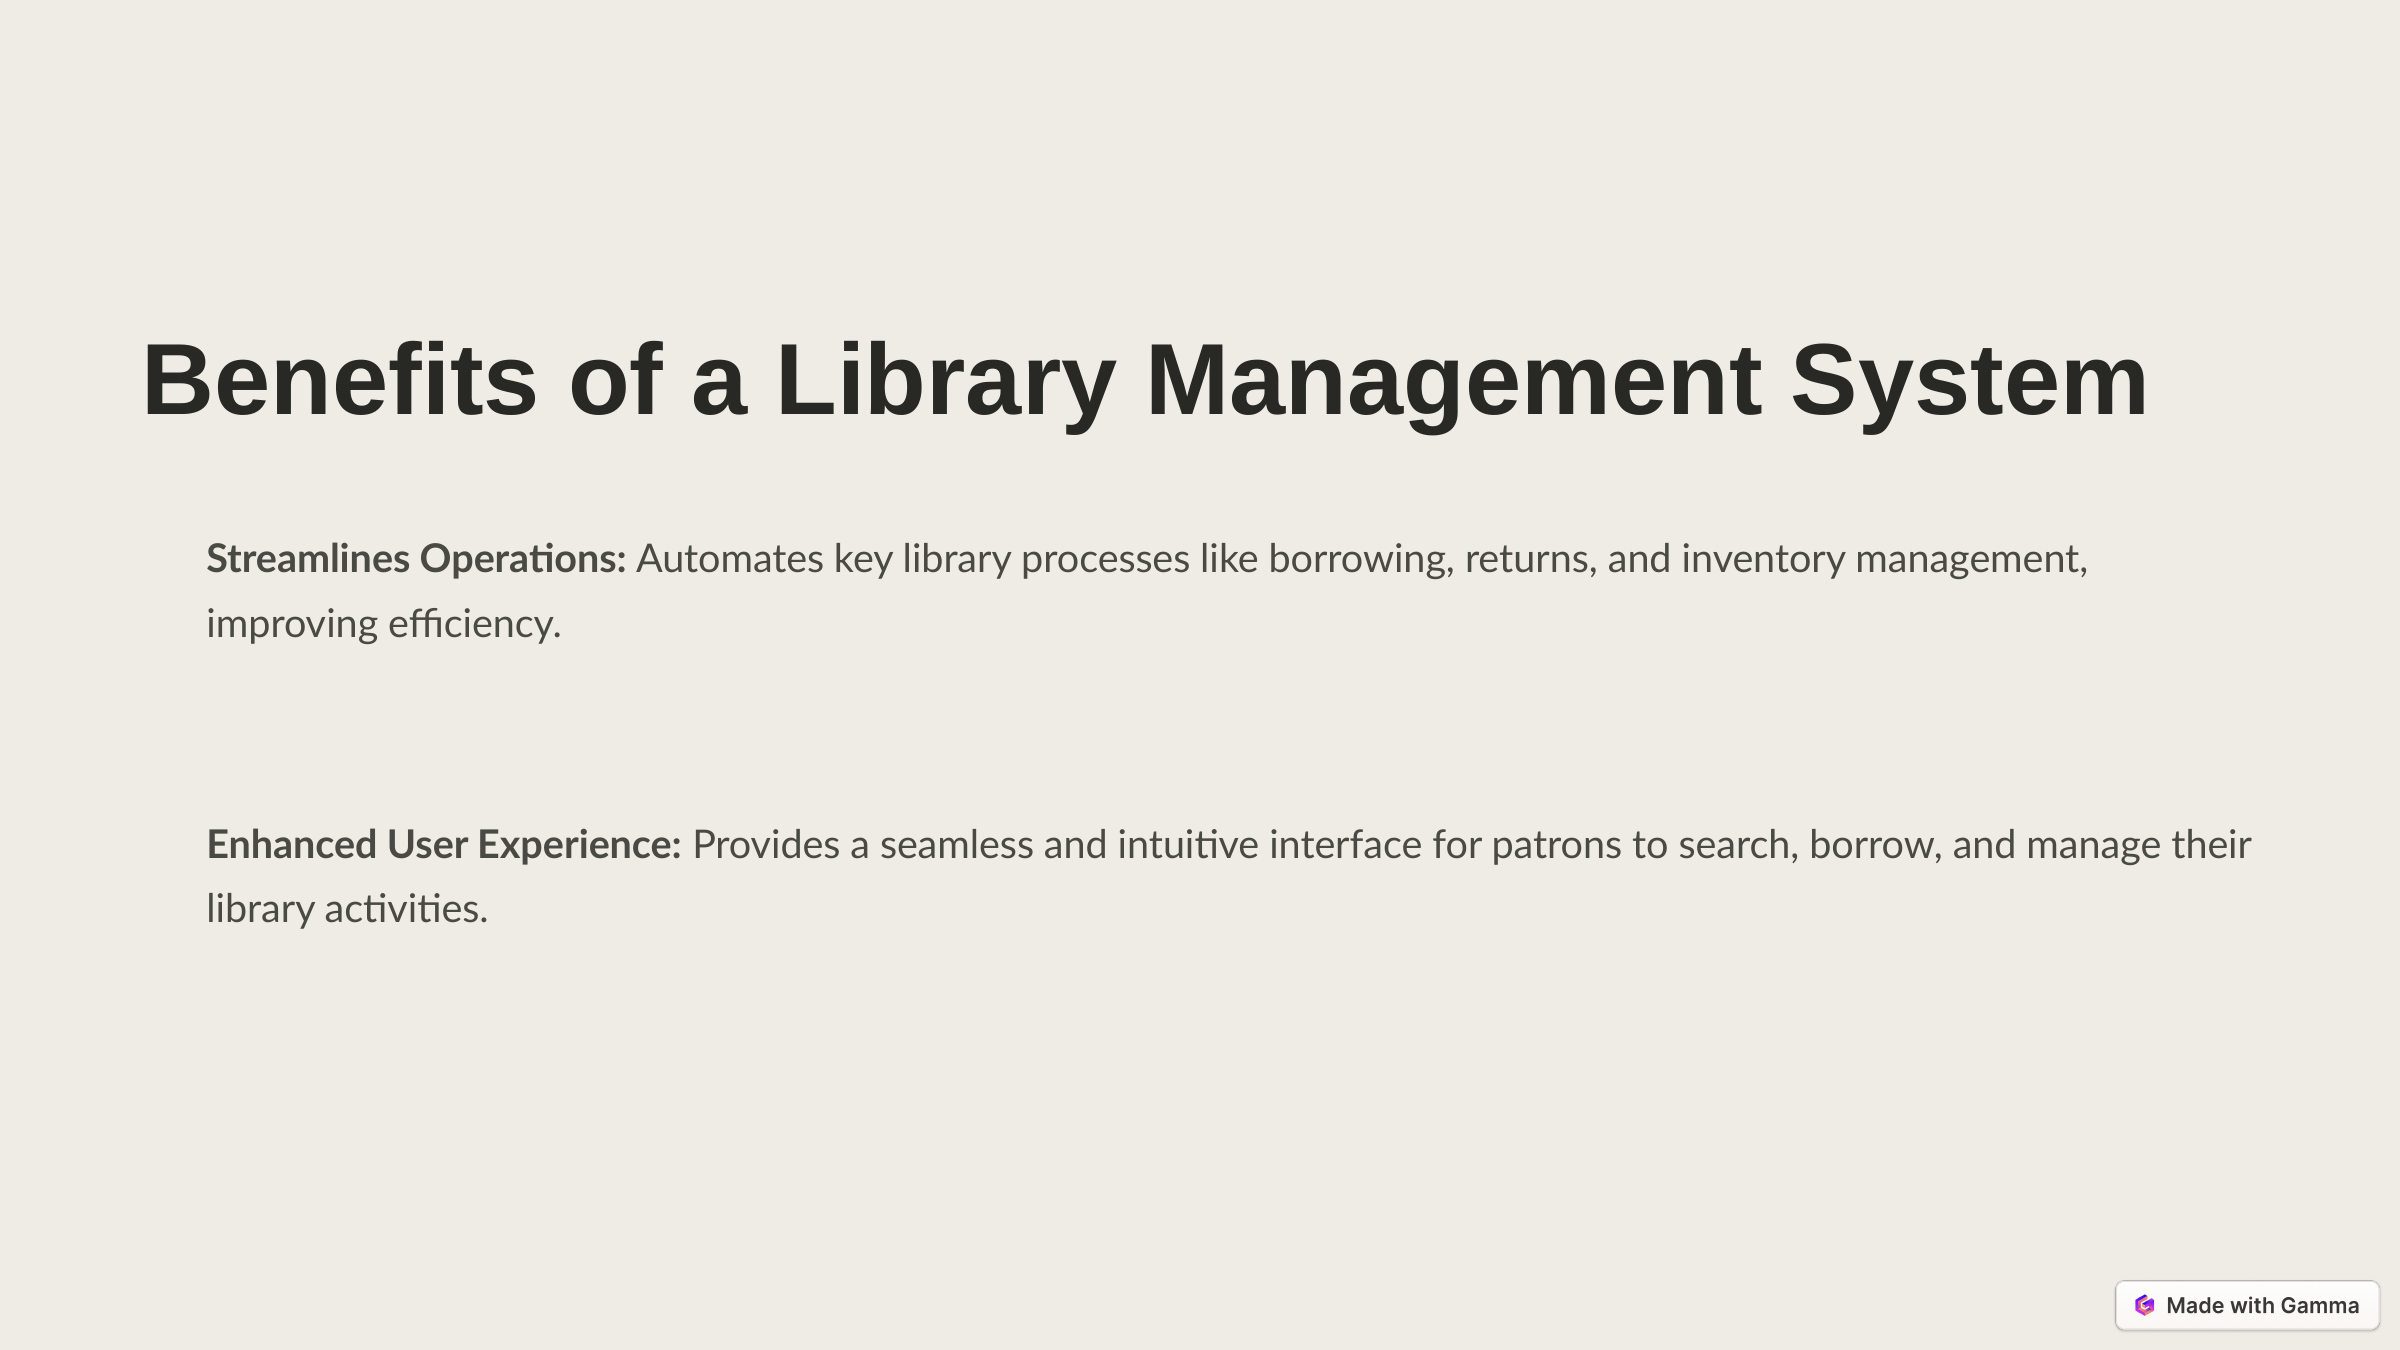

Benefits of a Library Management System
Streamlines Operations: Automates key library processes like borrowing, returns, and inventory management, improving efficiency.

Enhanced User Experience: Provides a seamless and intuitive interface for patrons to search, borrow, and manage their library activities.